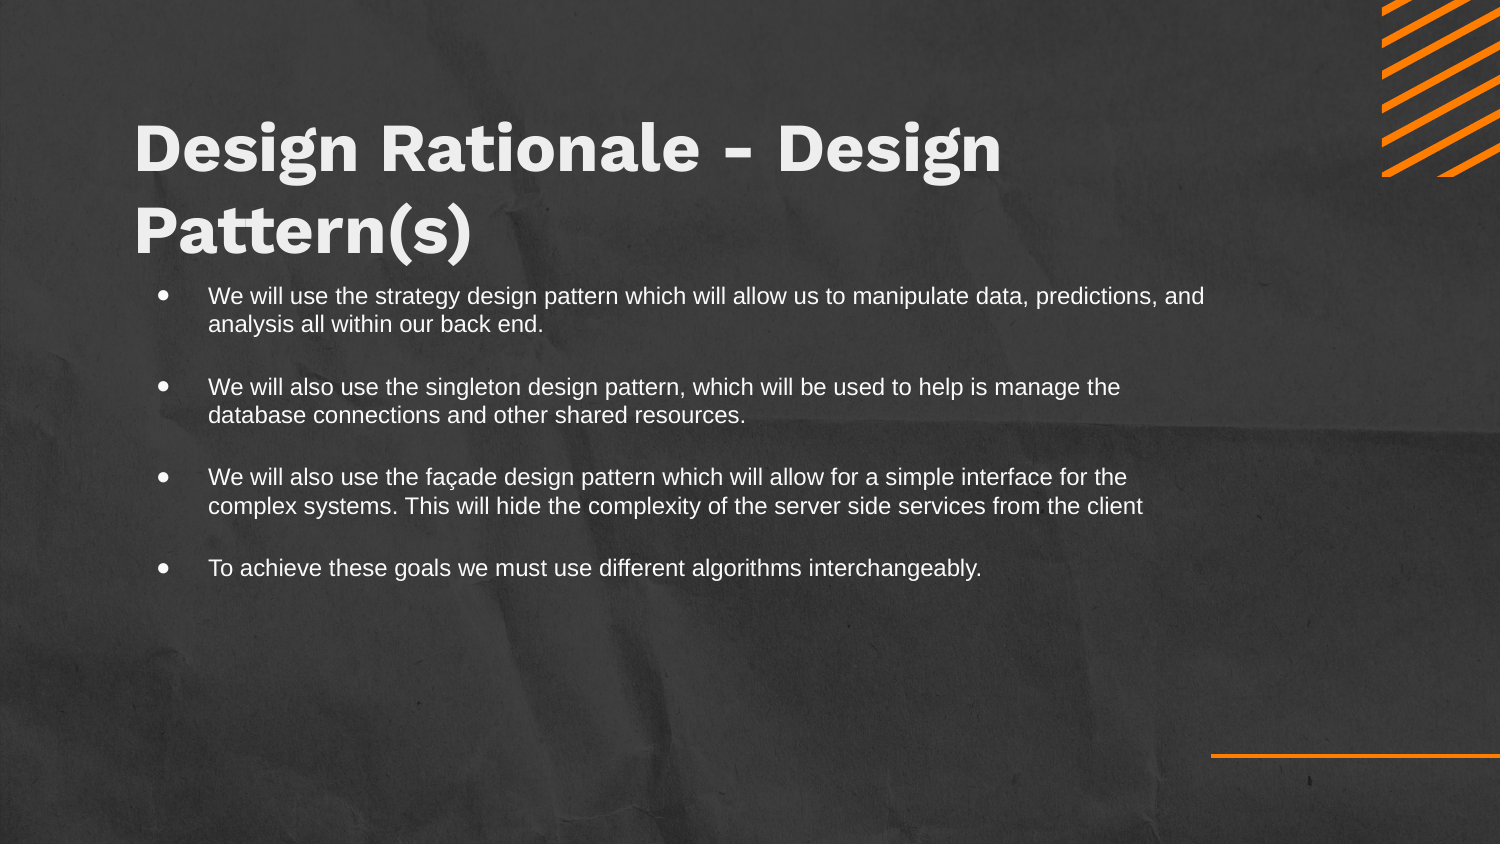

# Design Rationale - Design Pattern(s)
We will use the strategy design pattern which will allow us to manipulate data, predictions, and analysis all within our back end.
We will also use the singleton design pattern, which will be used to help is manage the database connections and other shared resources.
We will also use the façade design pattern which will allow for a simple interface for the complex systems. This will hide the complexity of the server side services from the client
To achieve these goals we must use different algorithms interchangeably.